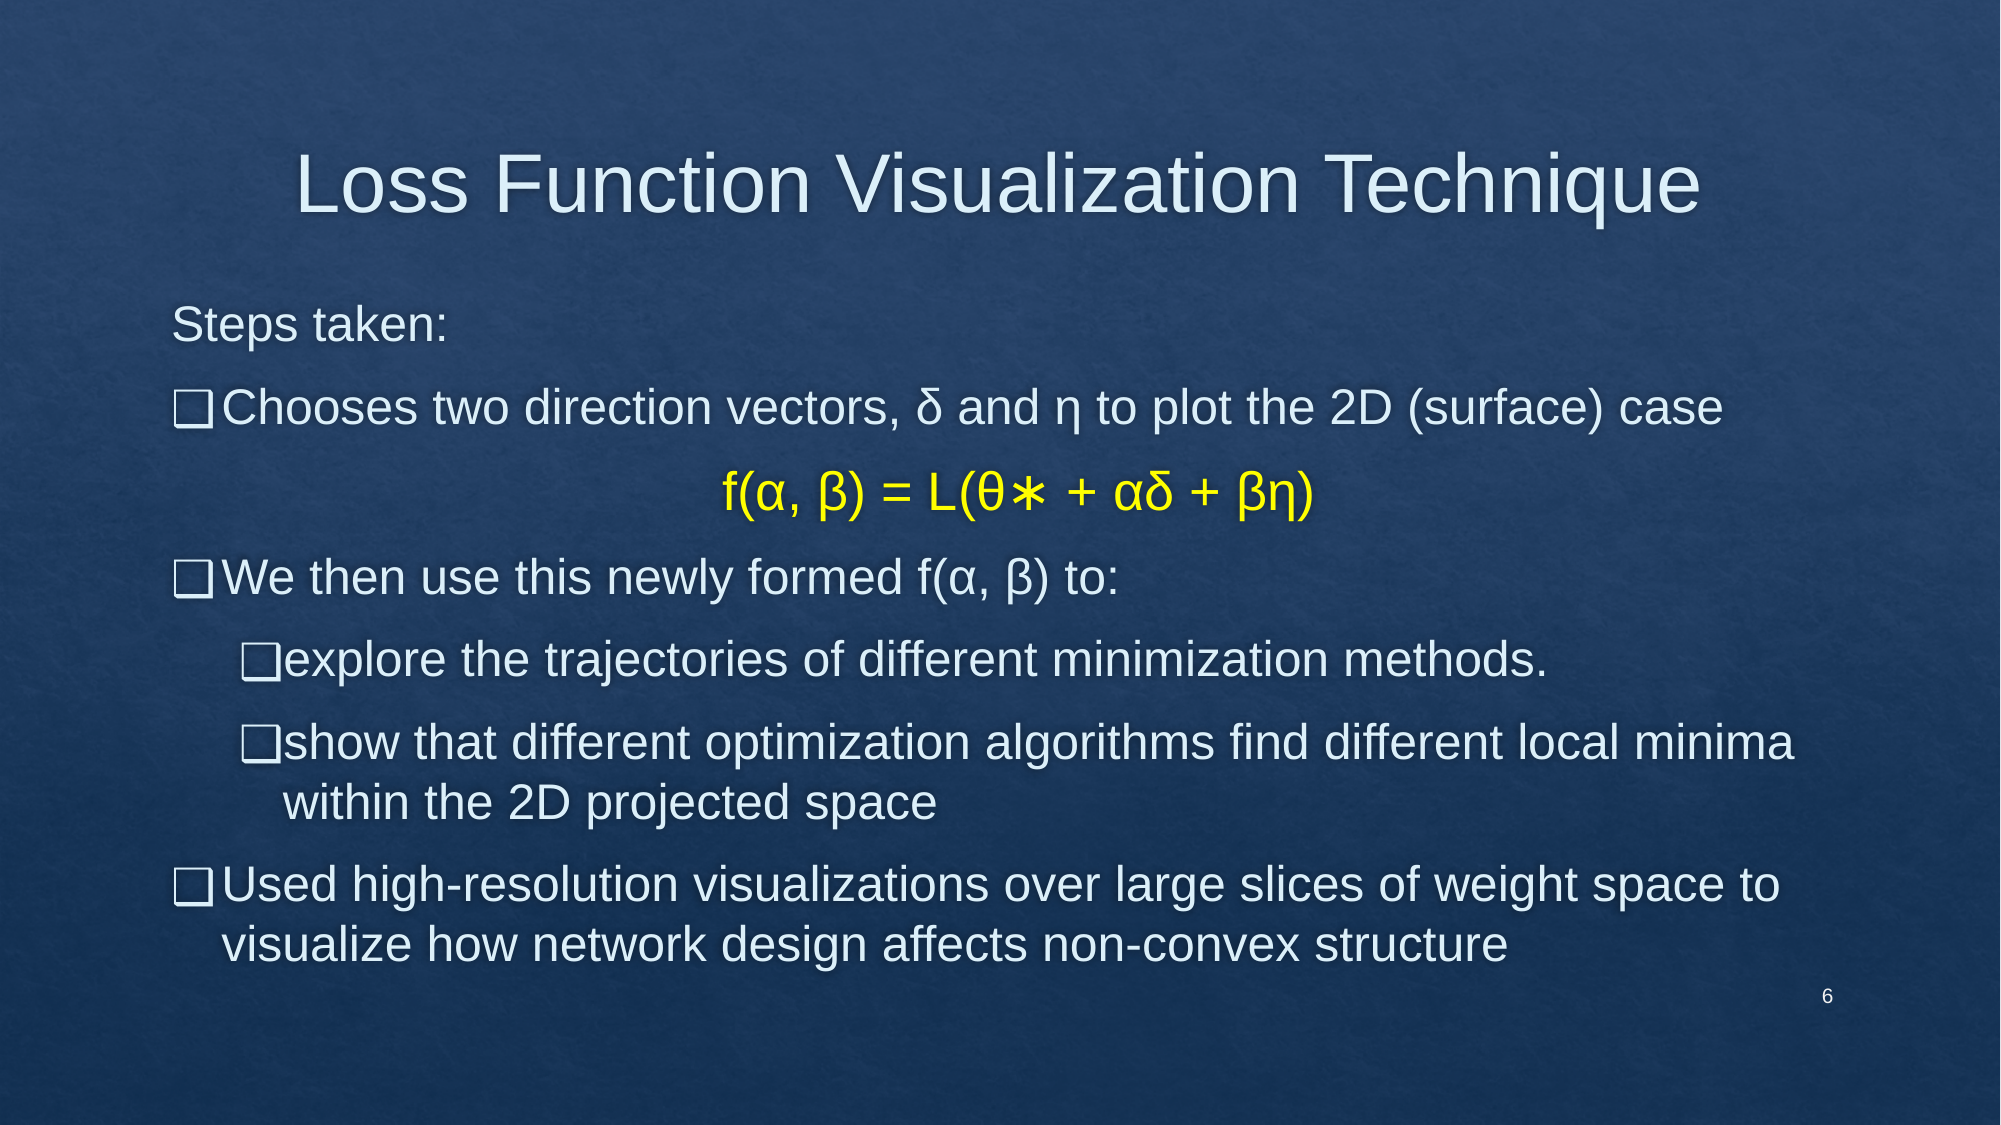

# Loss Function Visualization Technique
Steps taken:
Chooses two direction vectors, δ and η to plot the 2D (surface) case
f(α, β) = L(θ∗ + αδ + βη)
We then use this newly formed f(α, β) to:
explore the trajectories of different minimization methods.
show that different optimization algorithms find different local minima within the 2D projected space
Used high-resolution visualizations over large slices of weight space to visualize how network design affects non-convex structure
6